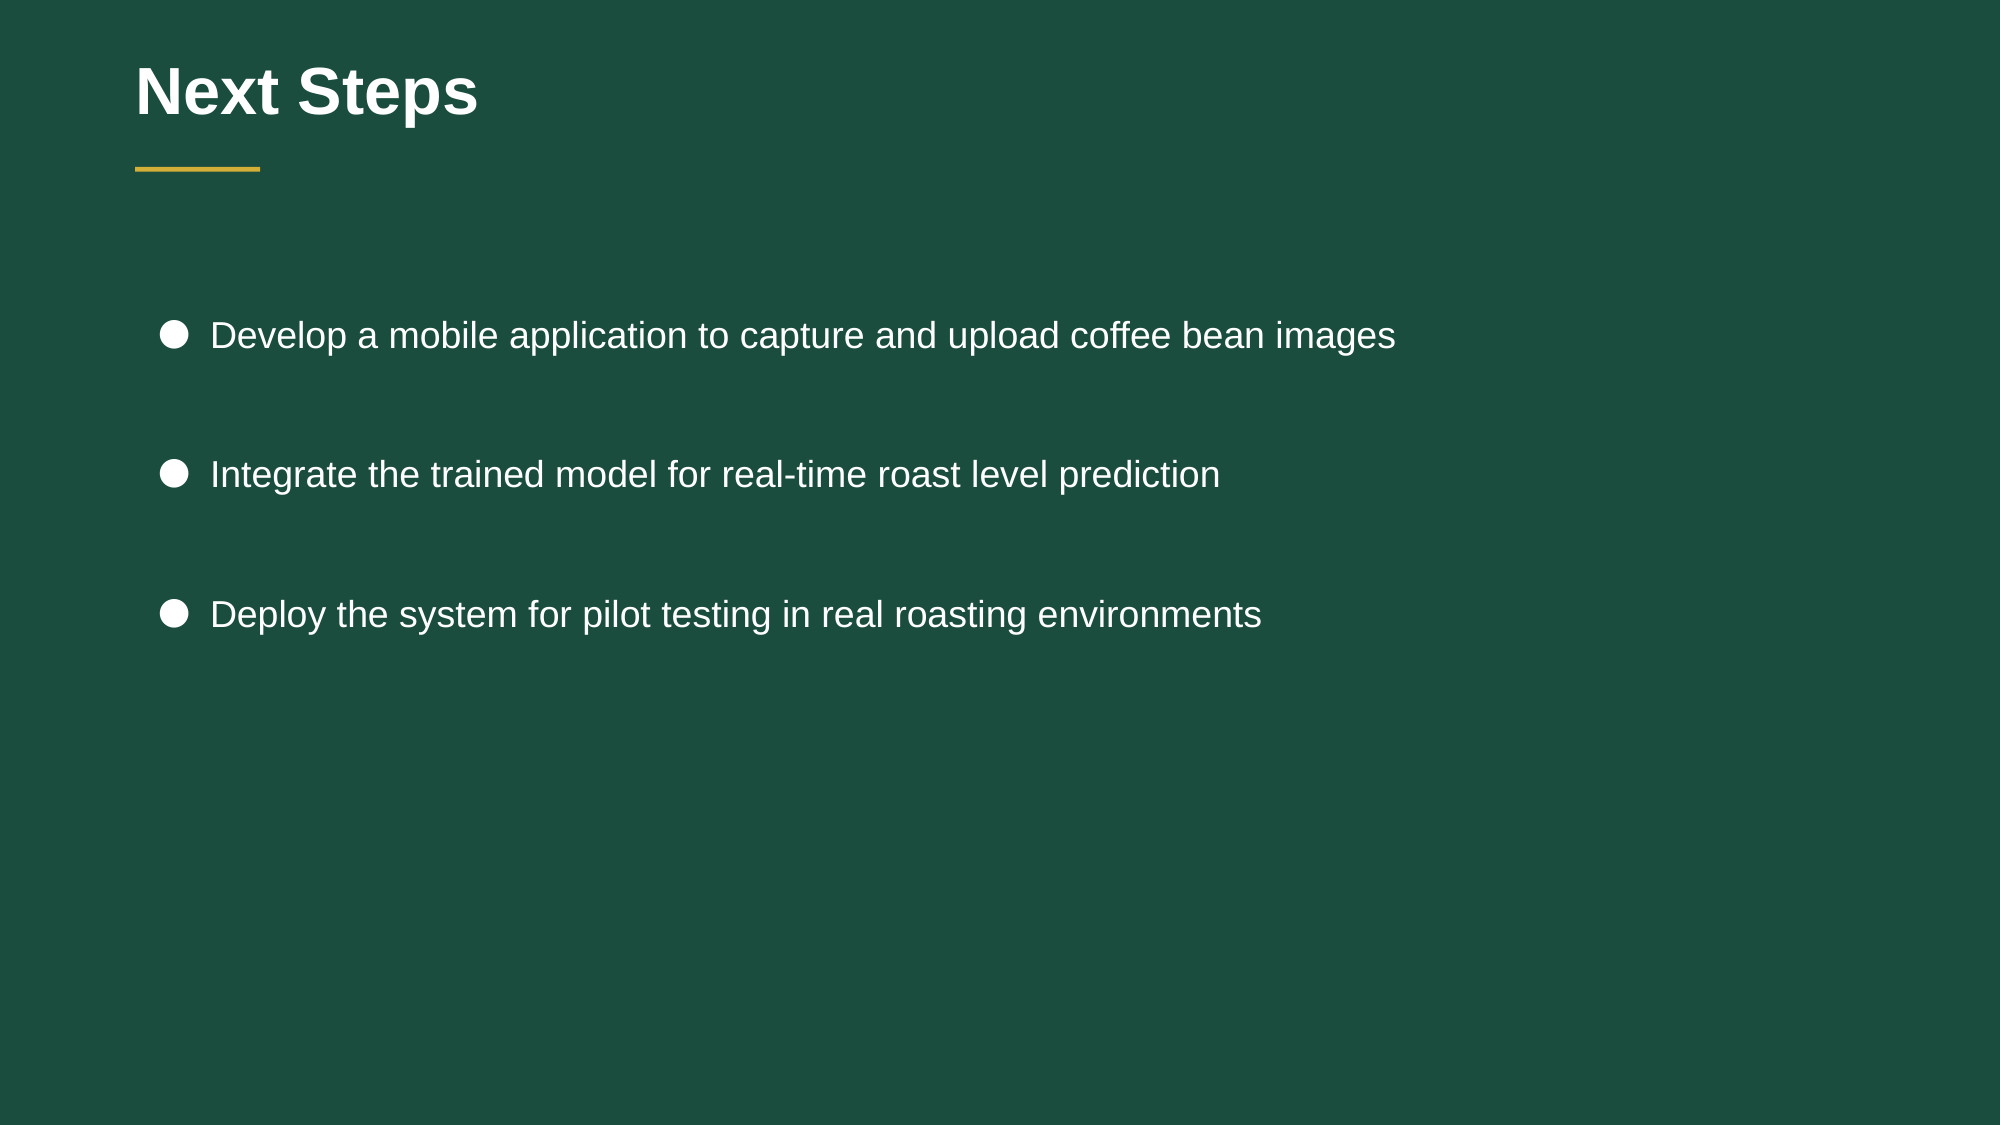

Next Steps

Develop a mobile application to capture and upload coffee bean images

Integrate the trained model for real-time roast level prediction

Deploy the system for pilot testing in real roasting environments